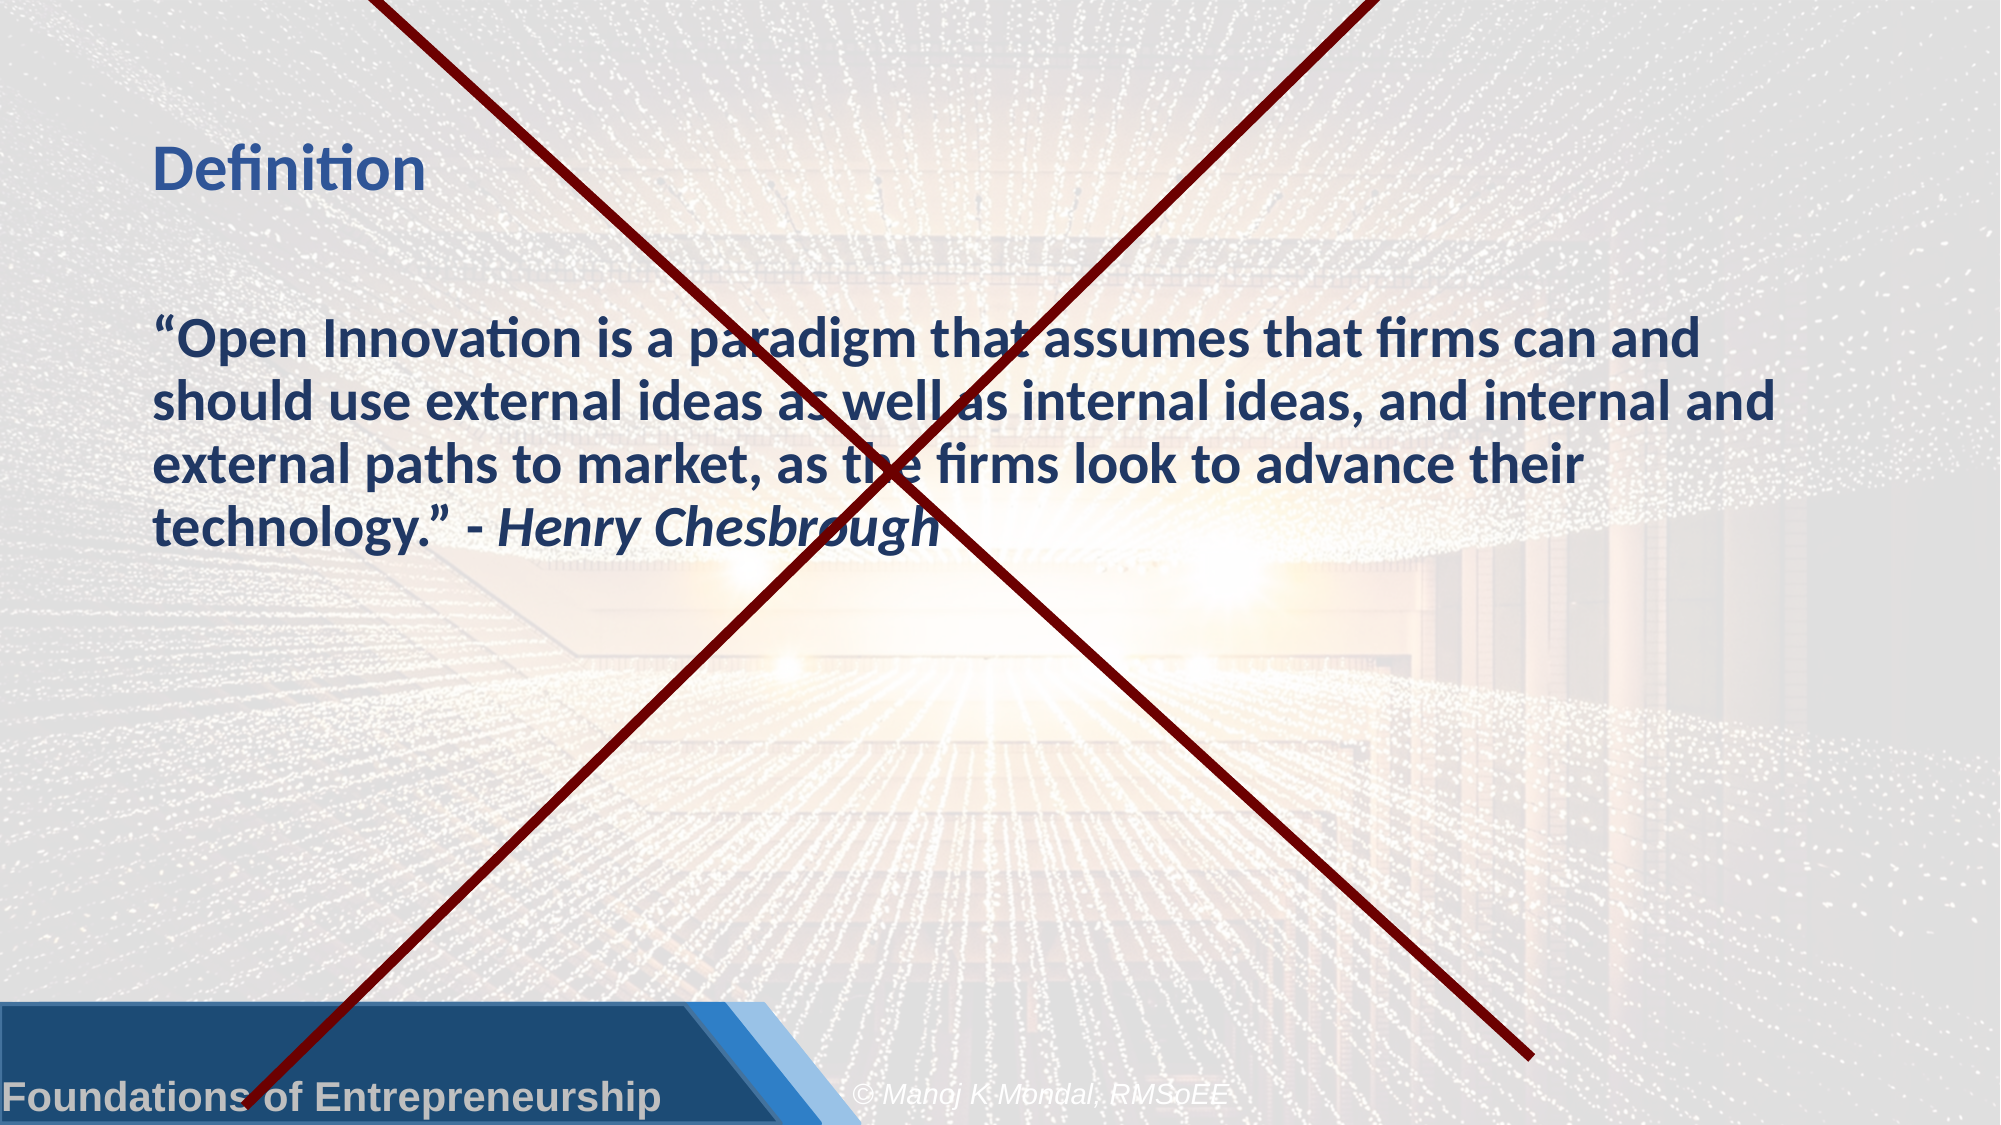

# Definition
“Open Innovation is a paradigm that assumes that firms can and should use external ideas as well as internal ideas, and internal and external paths to market, as the firms look to advance their technology.” - Henry Chesbrough